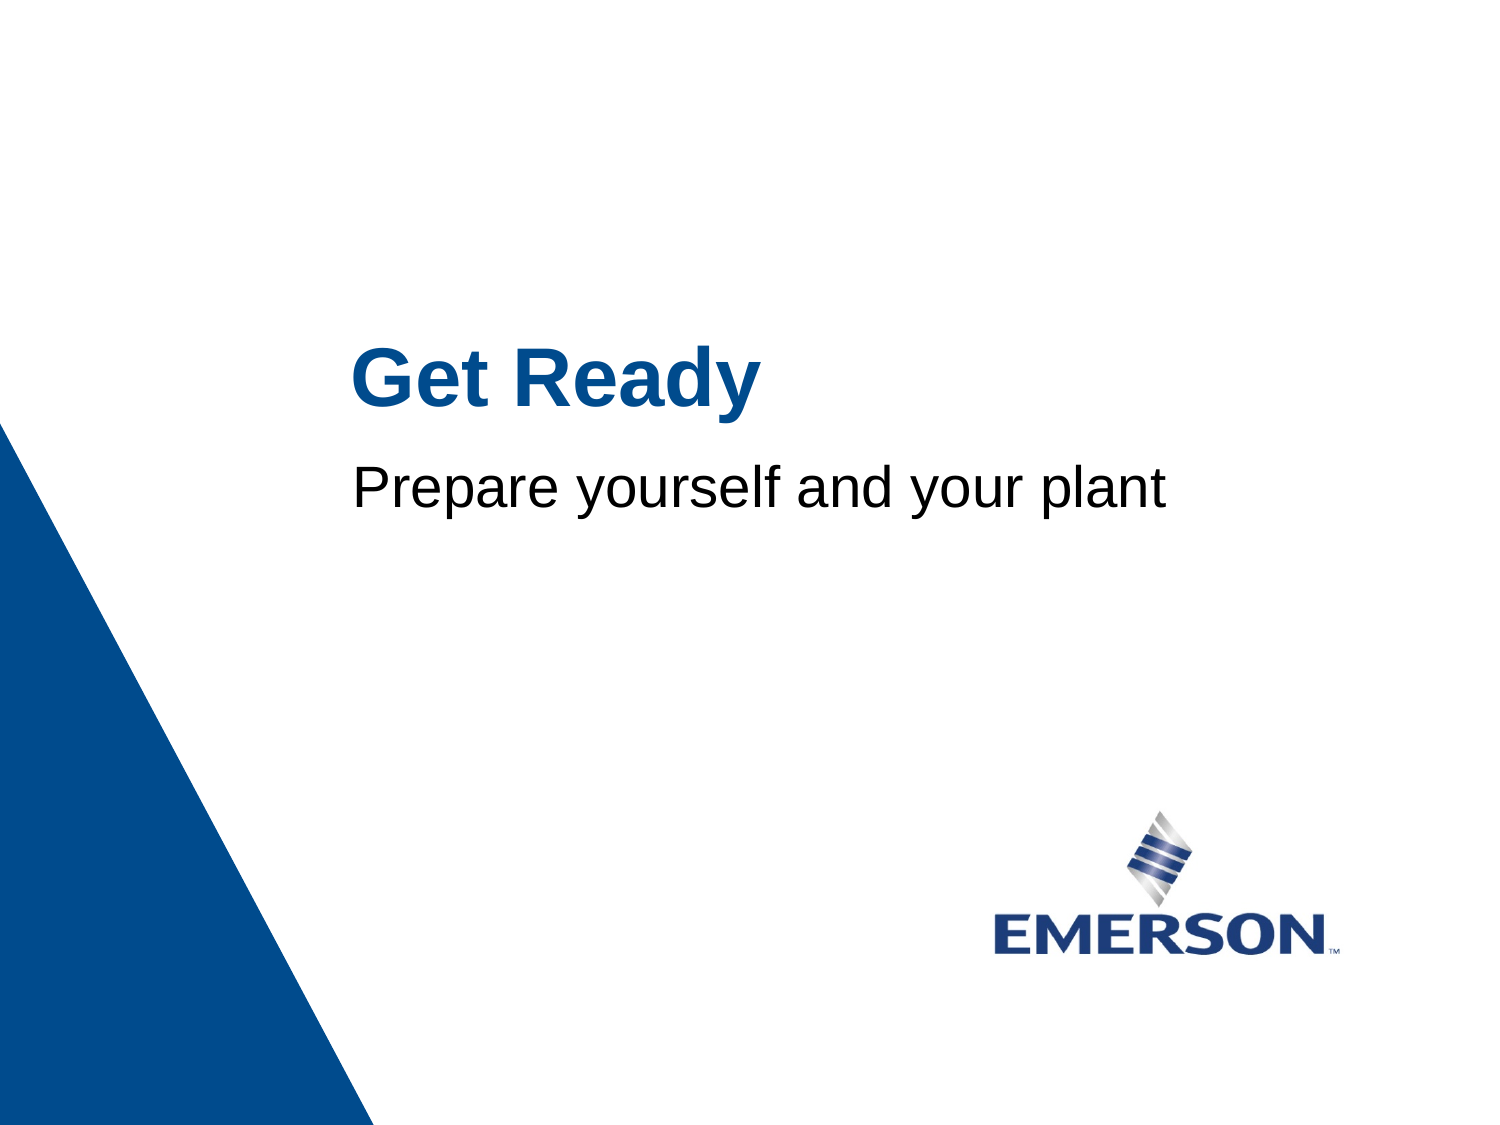

# Get Ready
Prepare yourself and your plant